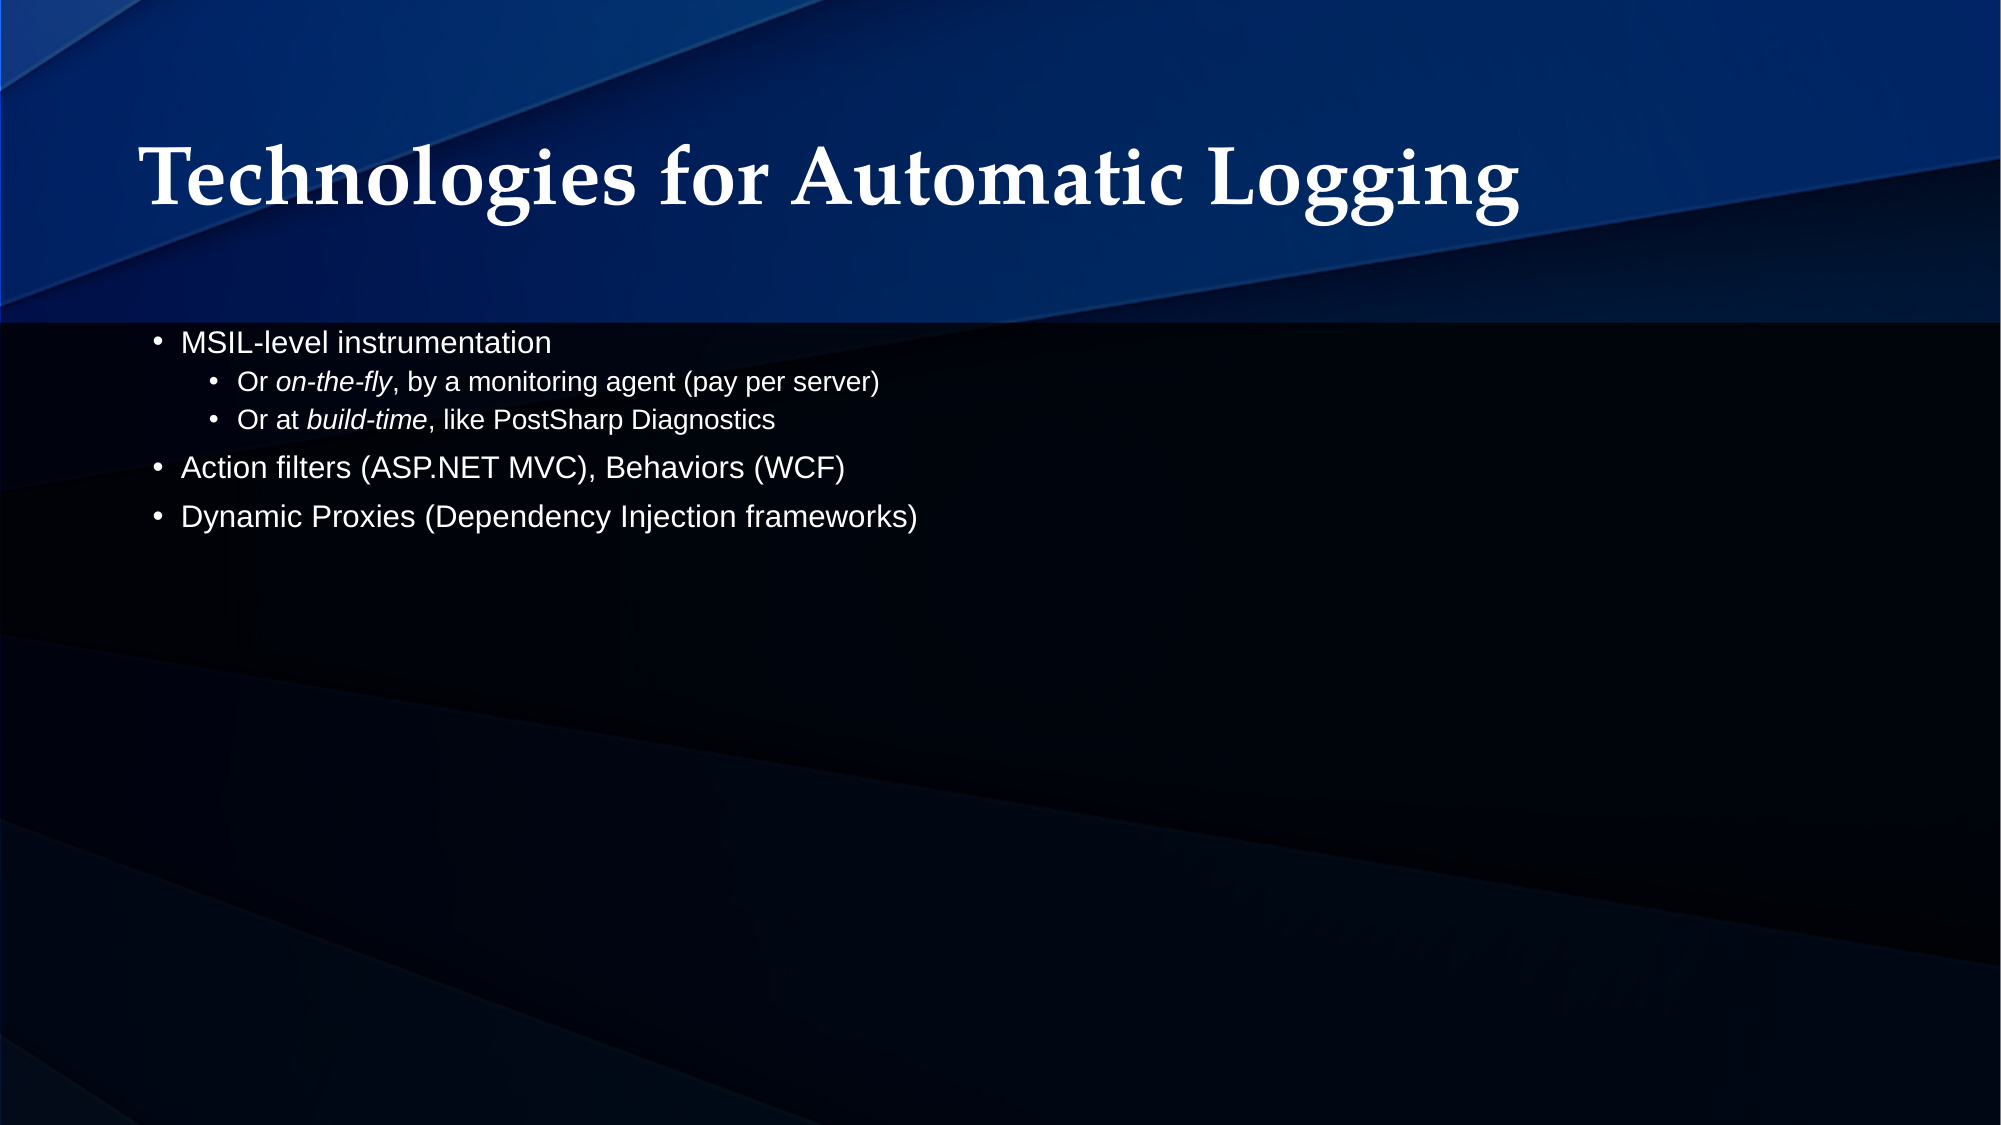

# Technologies for Automatic Logging
MSIL-level instrumentation
Or on-the-fly, by a monitoring agent (pay per server)
Or at build-time, like PostSharp Diagnostics
Action filters (ASP.NET MVC), Behaviors (WCF)
Dynamic Proxies (Dependency Injection frameworks)